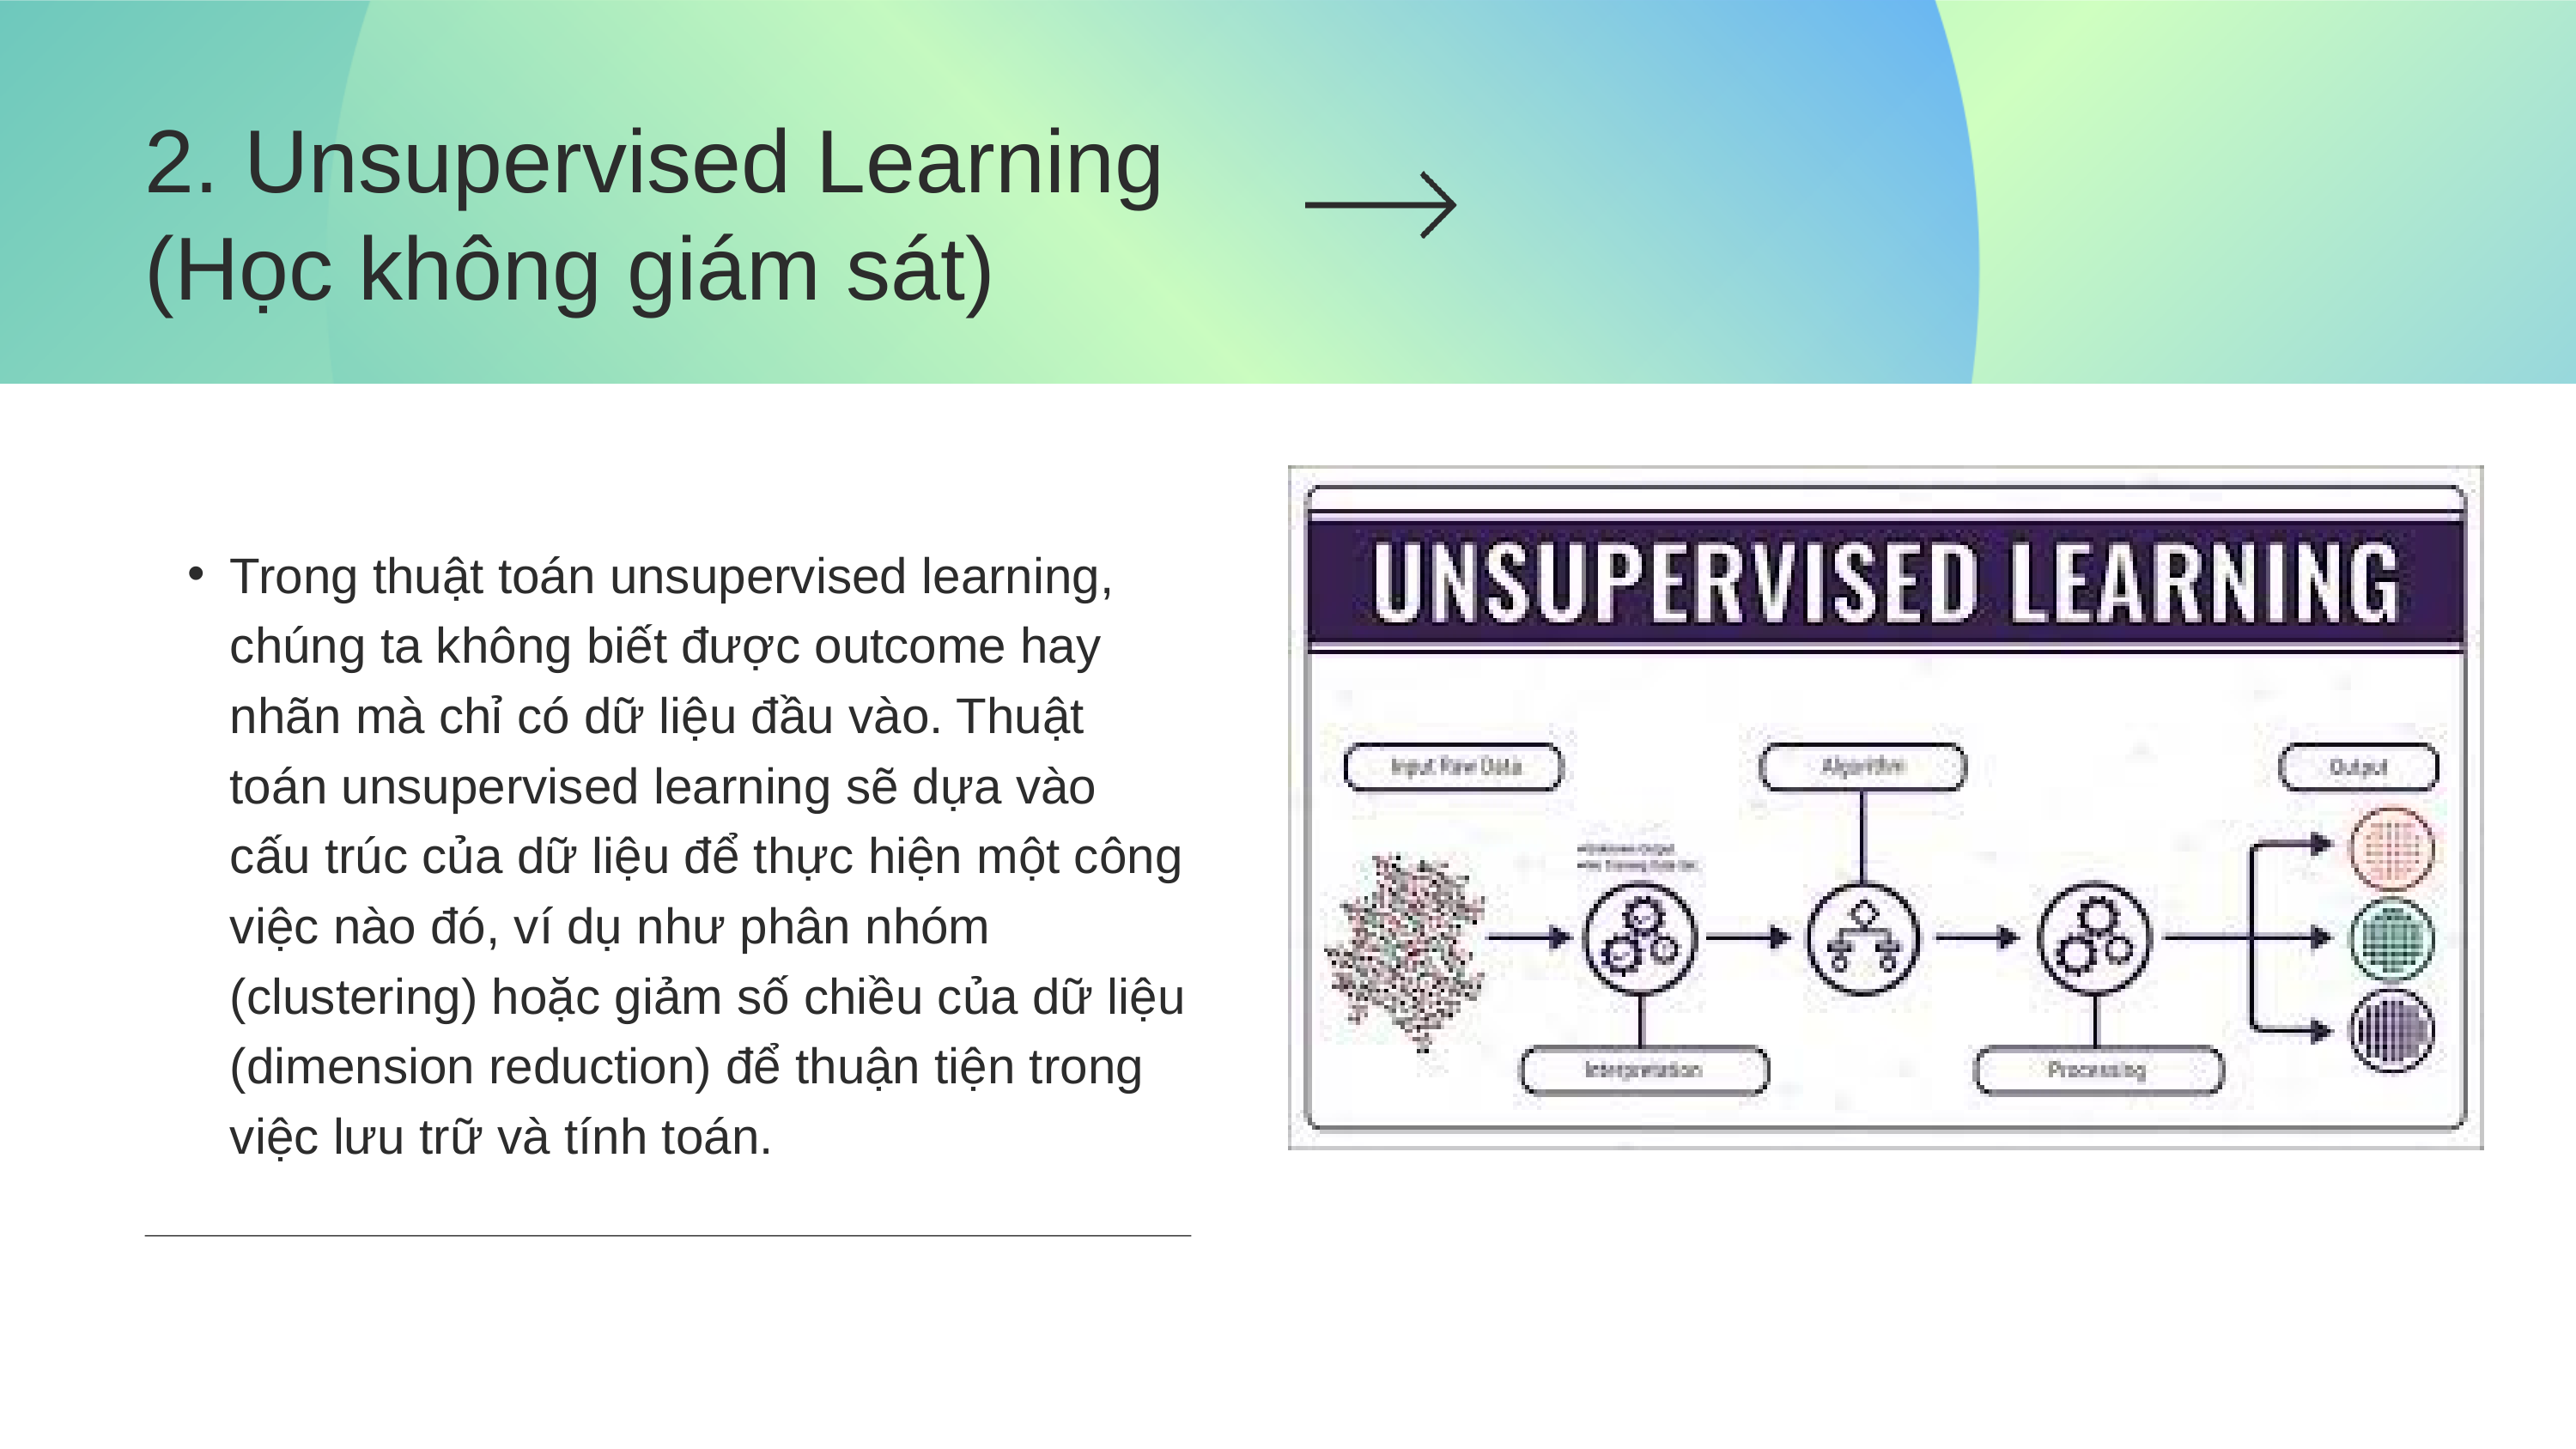

2. Unsupervised Learning (Học không giám sát)

Trong thuật toán unsupervised learning, chúng ta không biết được outcome hay nhãn mà chỉ có dữ liệu đầu vào. Thuật toán unsupervised learning sẽ dựa vào cấu trúc của dữ liệu để thực hiện một công việc nào đó, ví dụ như phân nhóm (clustering) hoặc giảm số chiều của dữ liệu (dimension reduction) để thuận tiện trong việc lưu trữ và tính toán.